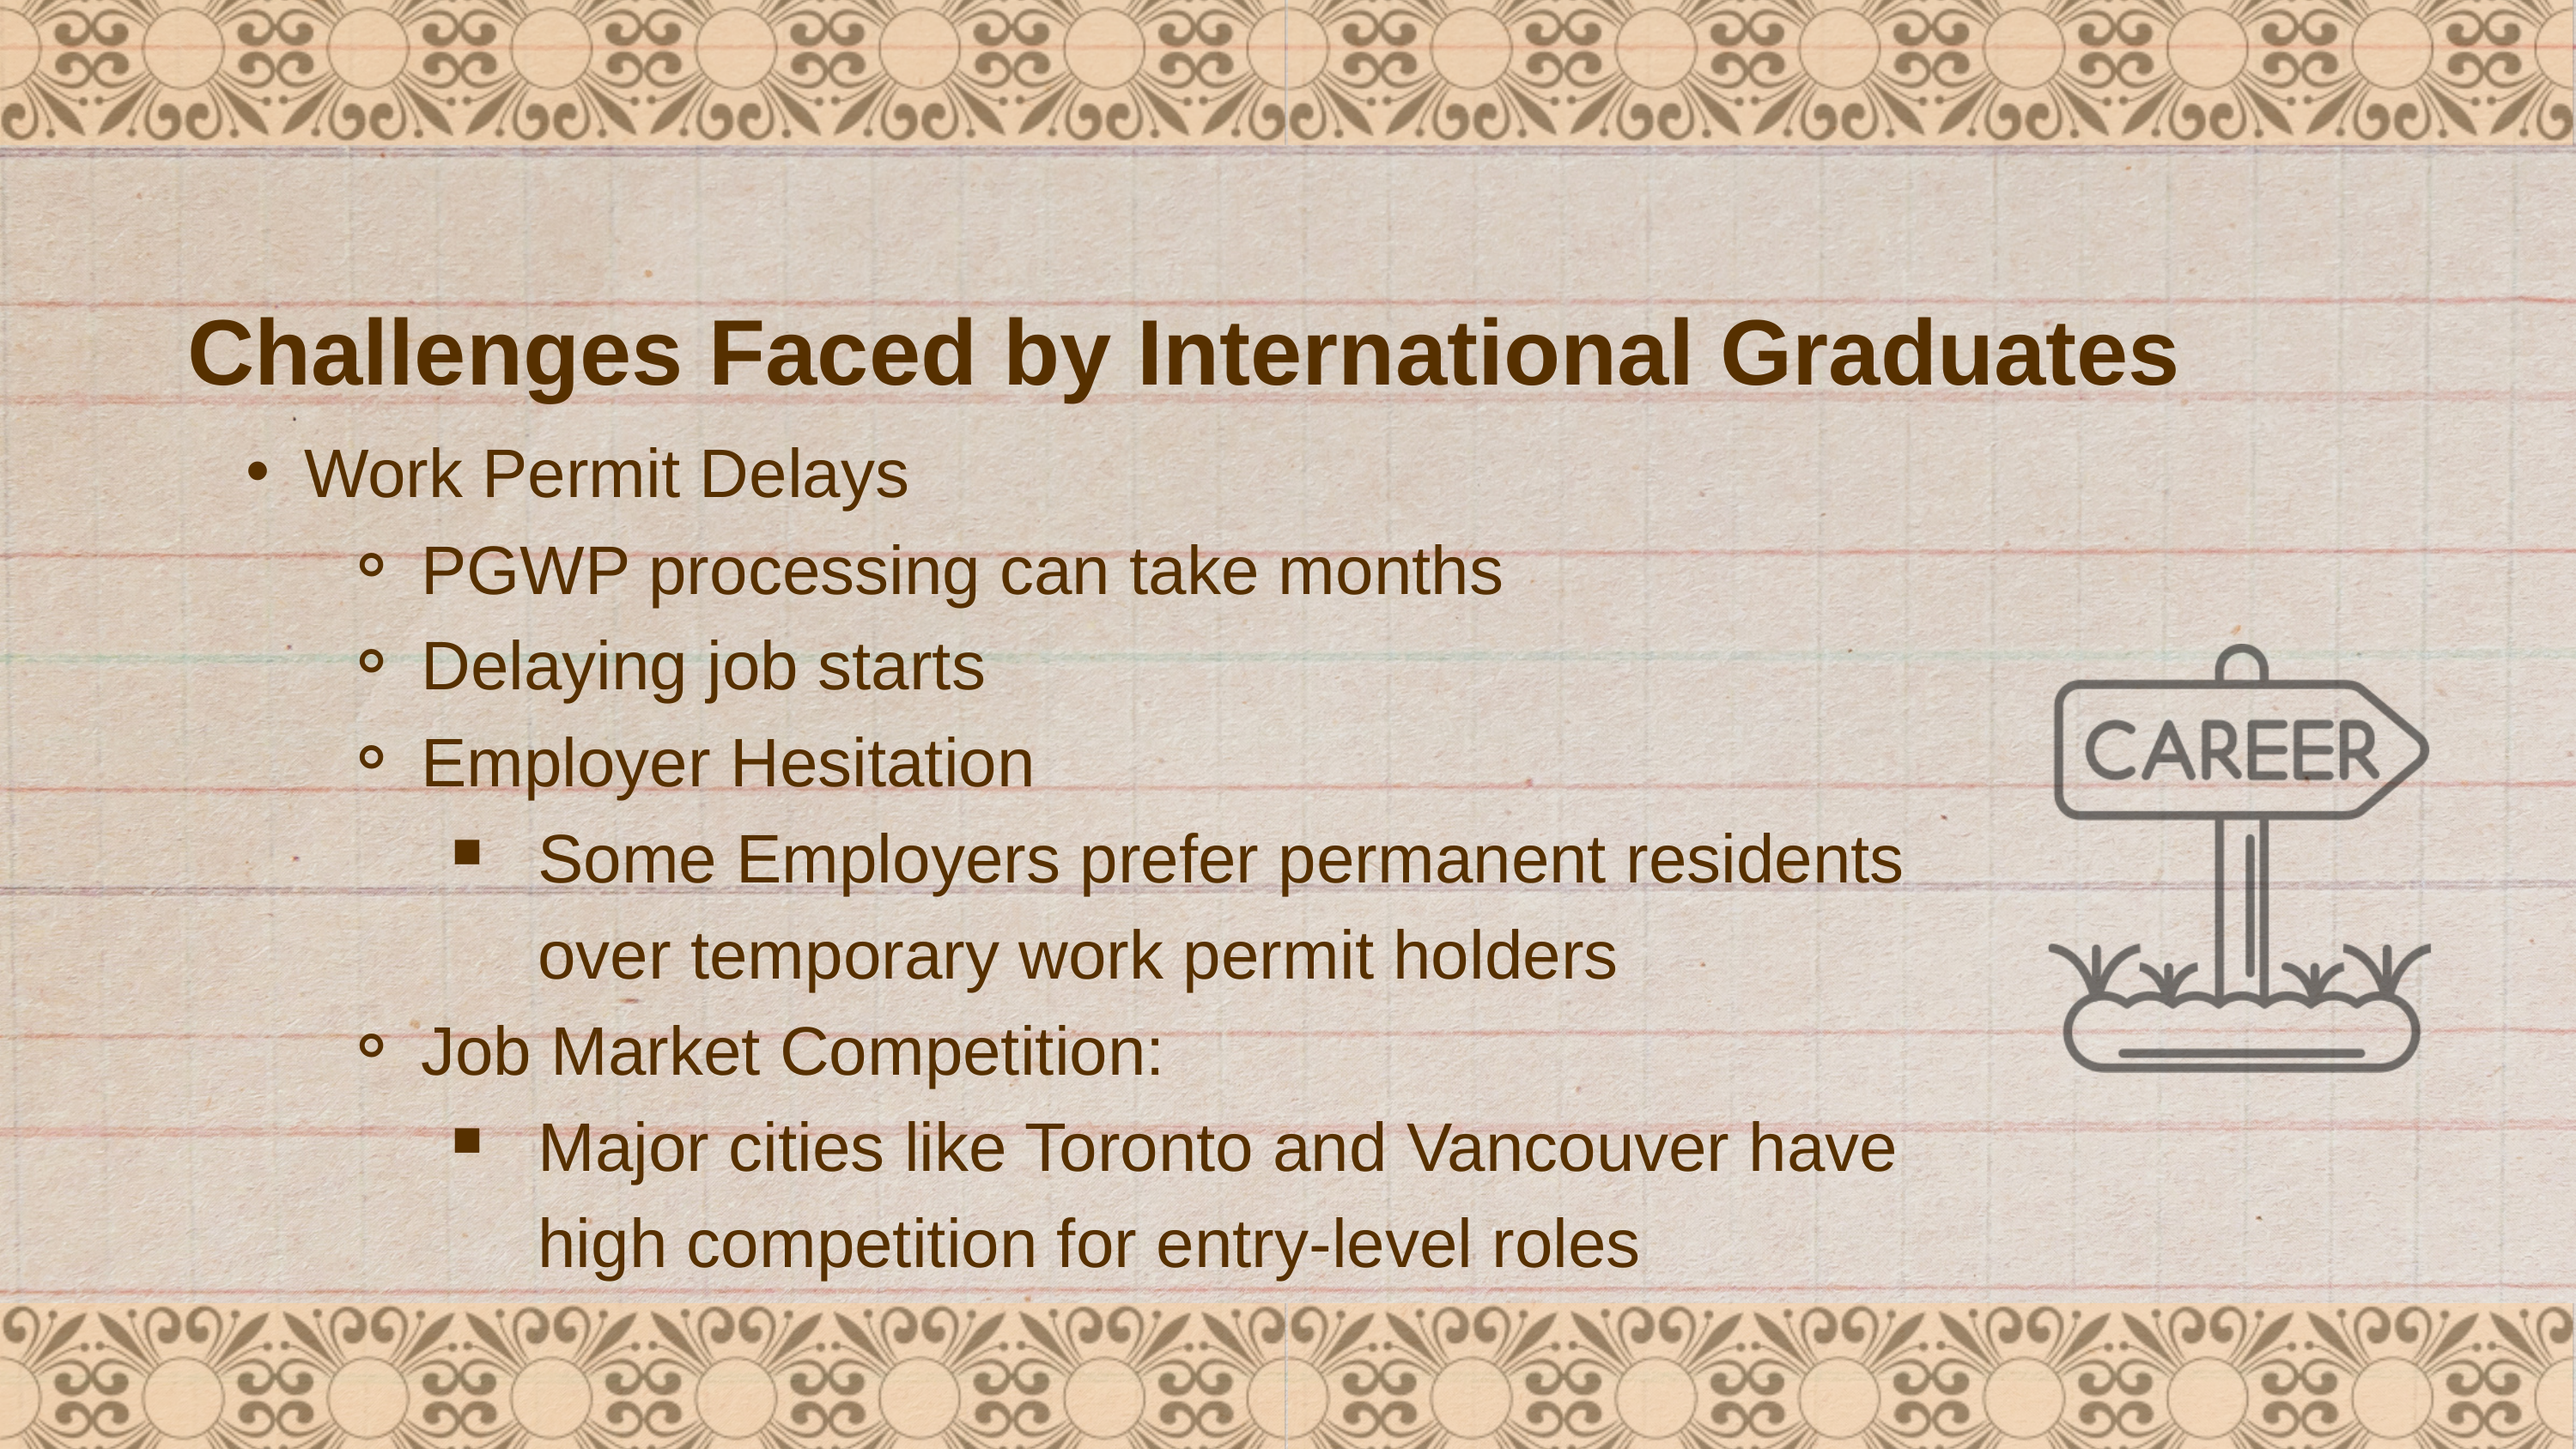

Challenges Faced by International Graduates
Work Permit Delays
PGWP processing can take months
Delaying job starts
Employer Hesitation
Some Employers prefer permanent residents over temporary work permit holders
Job Market Competition:
Major cities like Toronto and Vancouver have high competition for entry-level roles